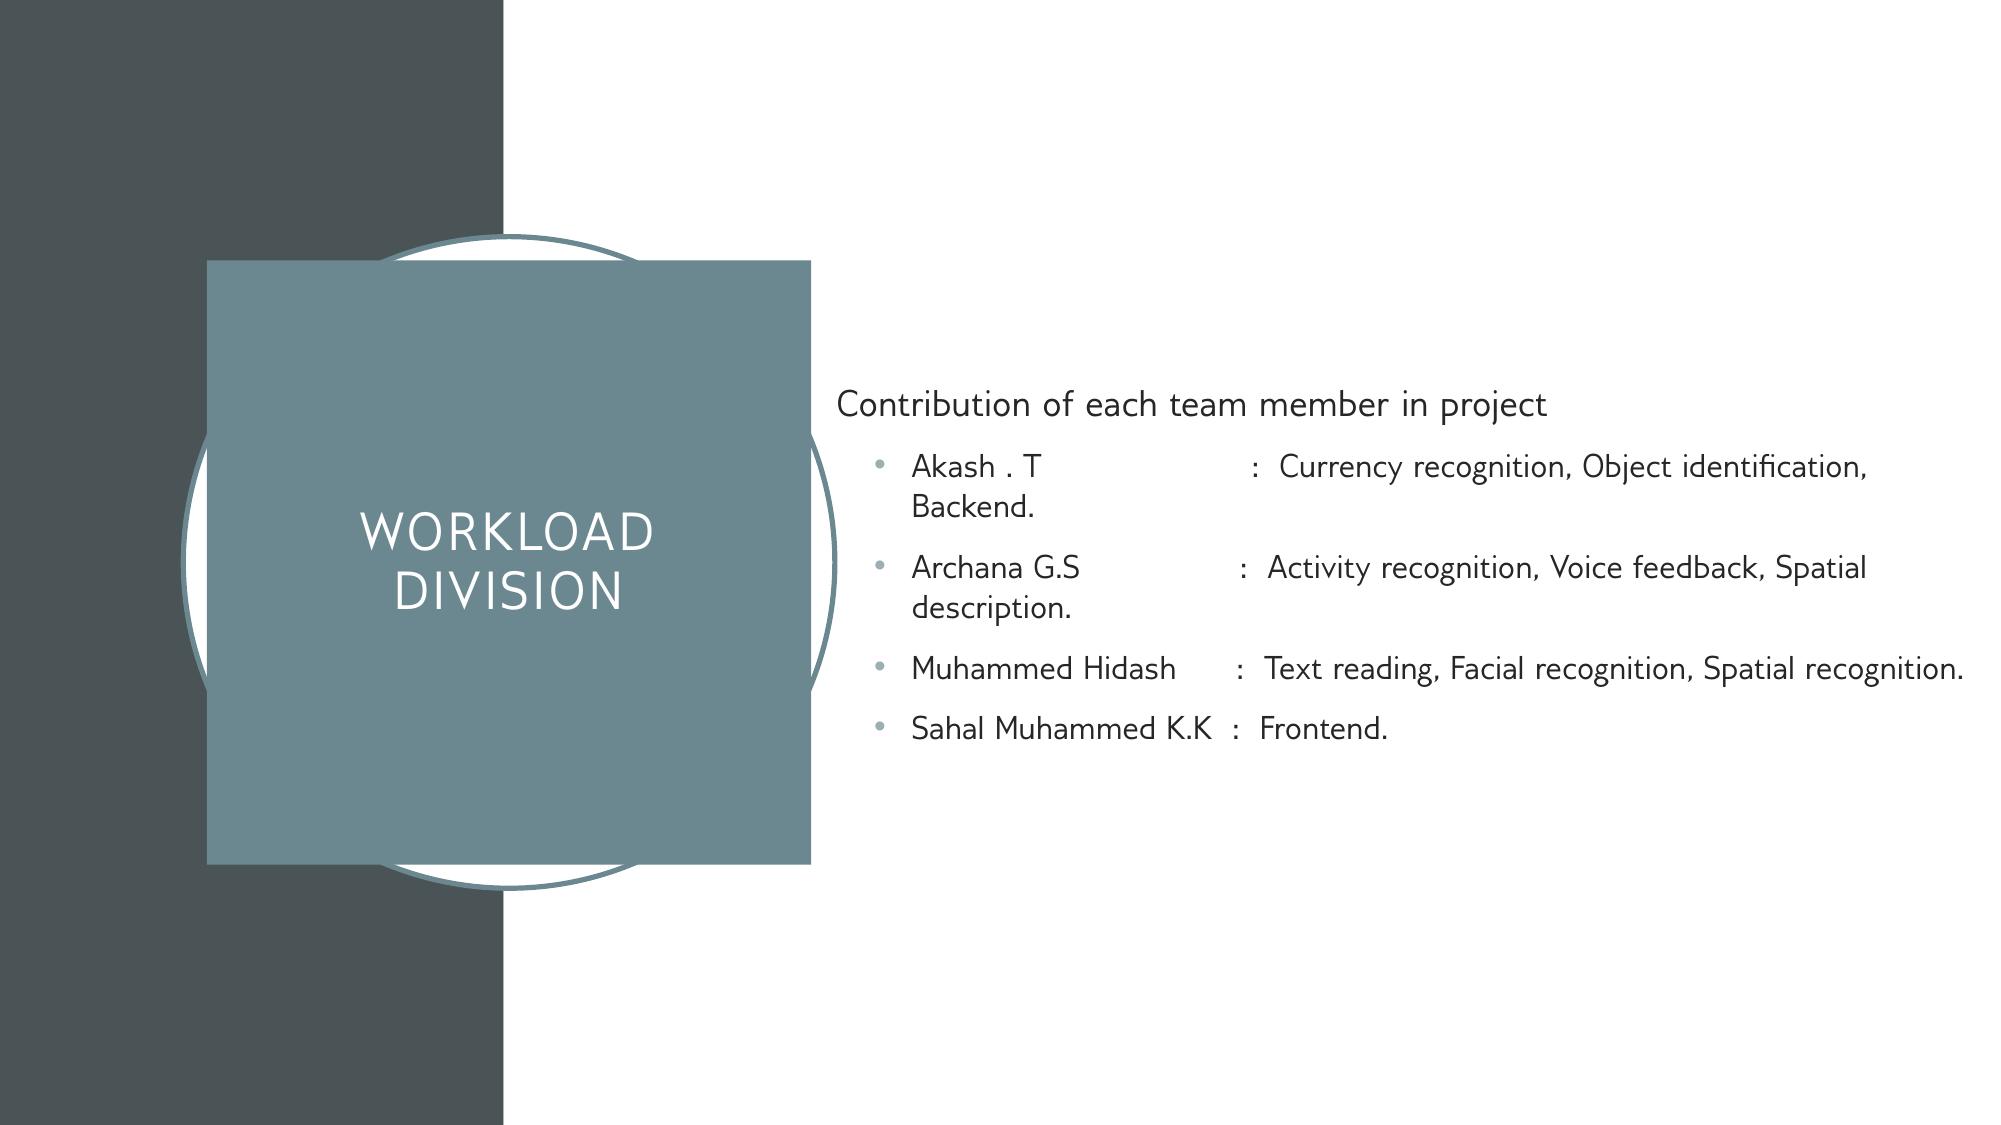

Contribution of each team member in project
Akash . T                     :  Currency recognition, Object identification, Backend.
Archana G.S                :  Activity recognition, Voice feedback, Spatial description.
Muhammed Hidash      :  Text reading, Facial recognition, Spatial recognition.
Sahal Muhammed K.K  :  Frontend.

# Workload Division